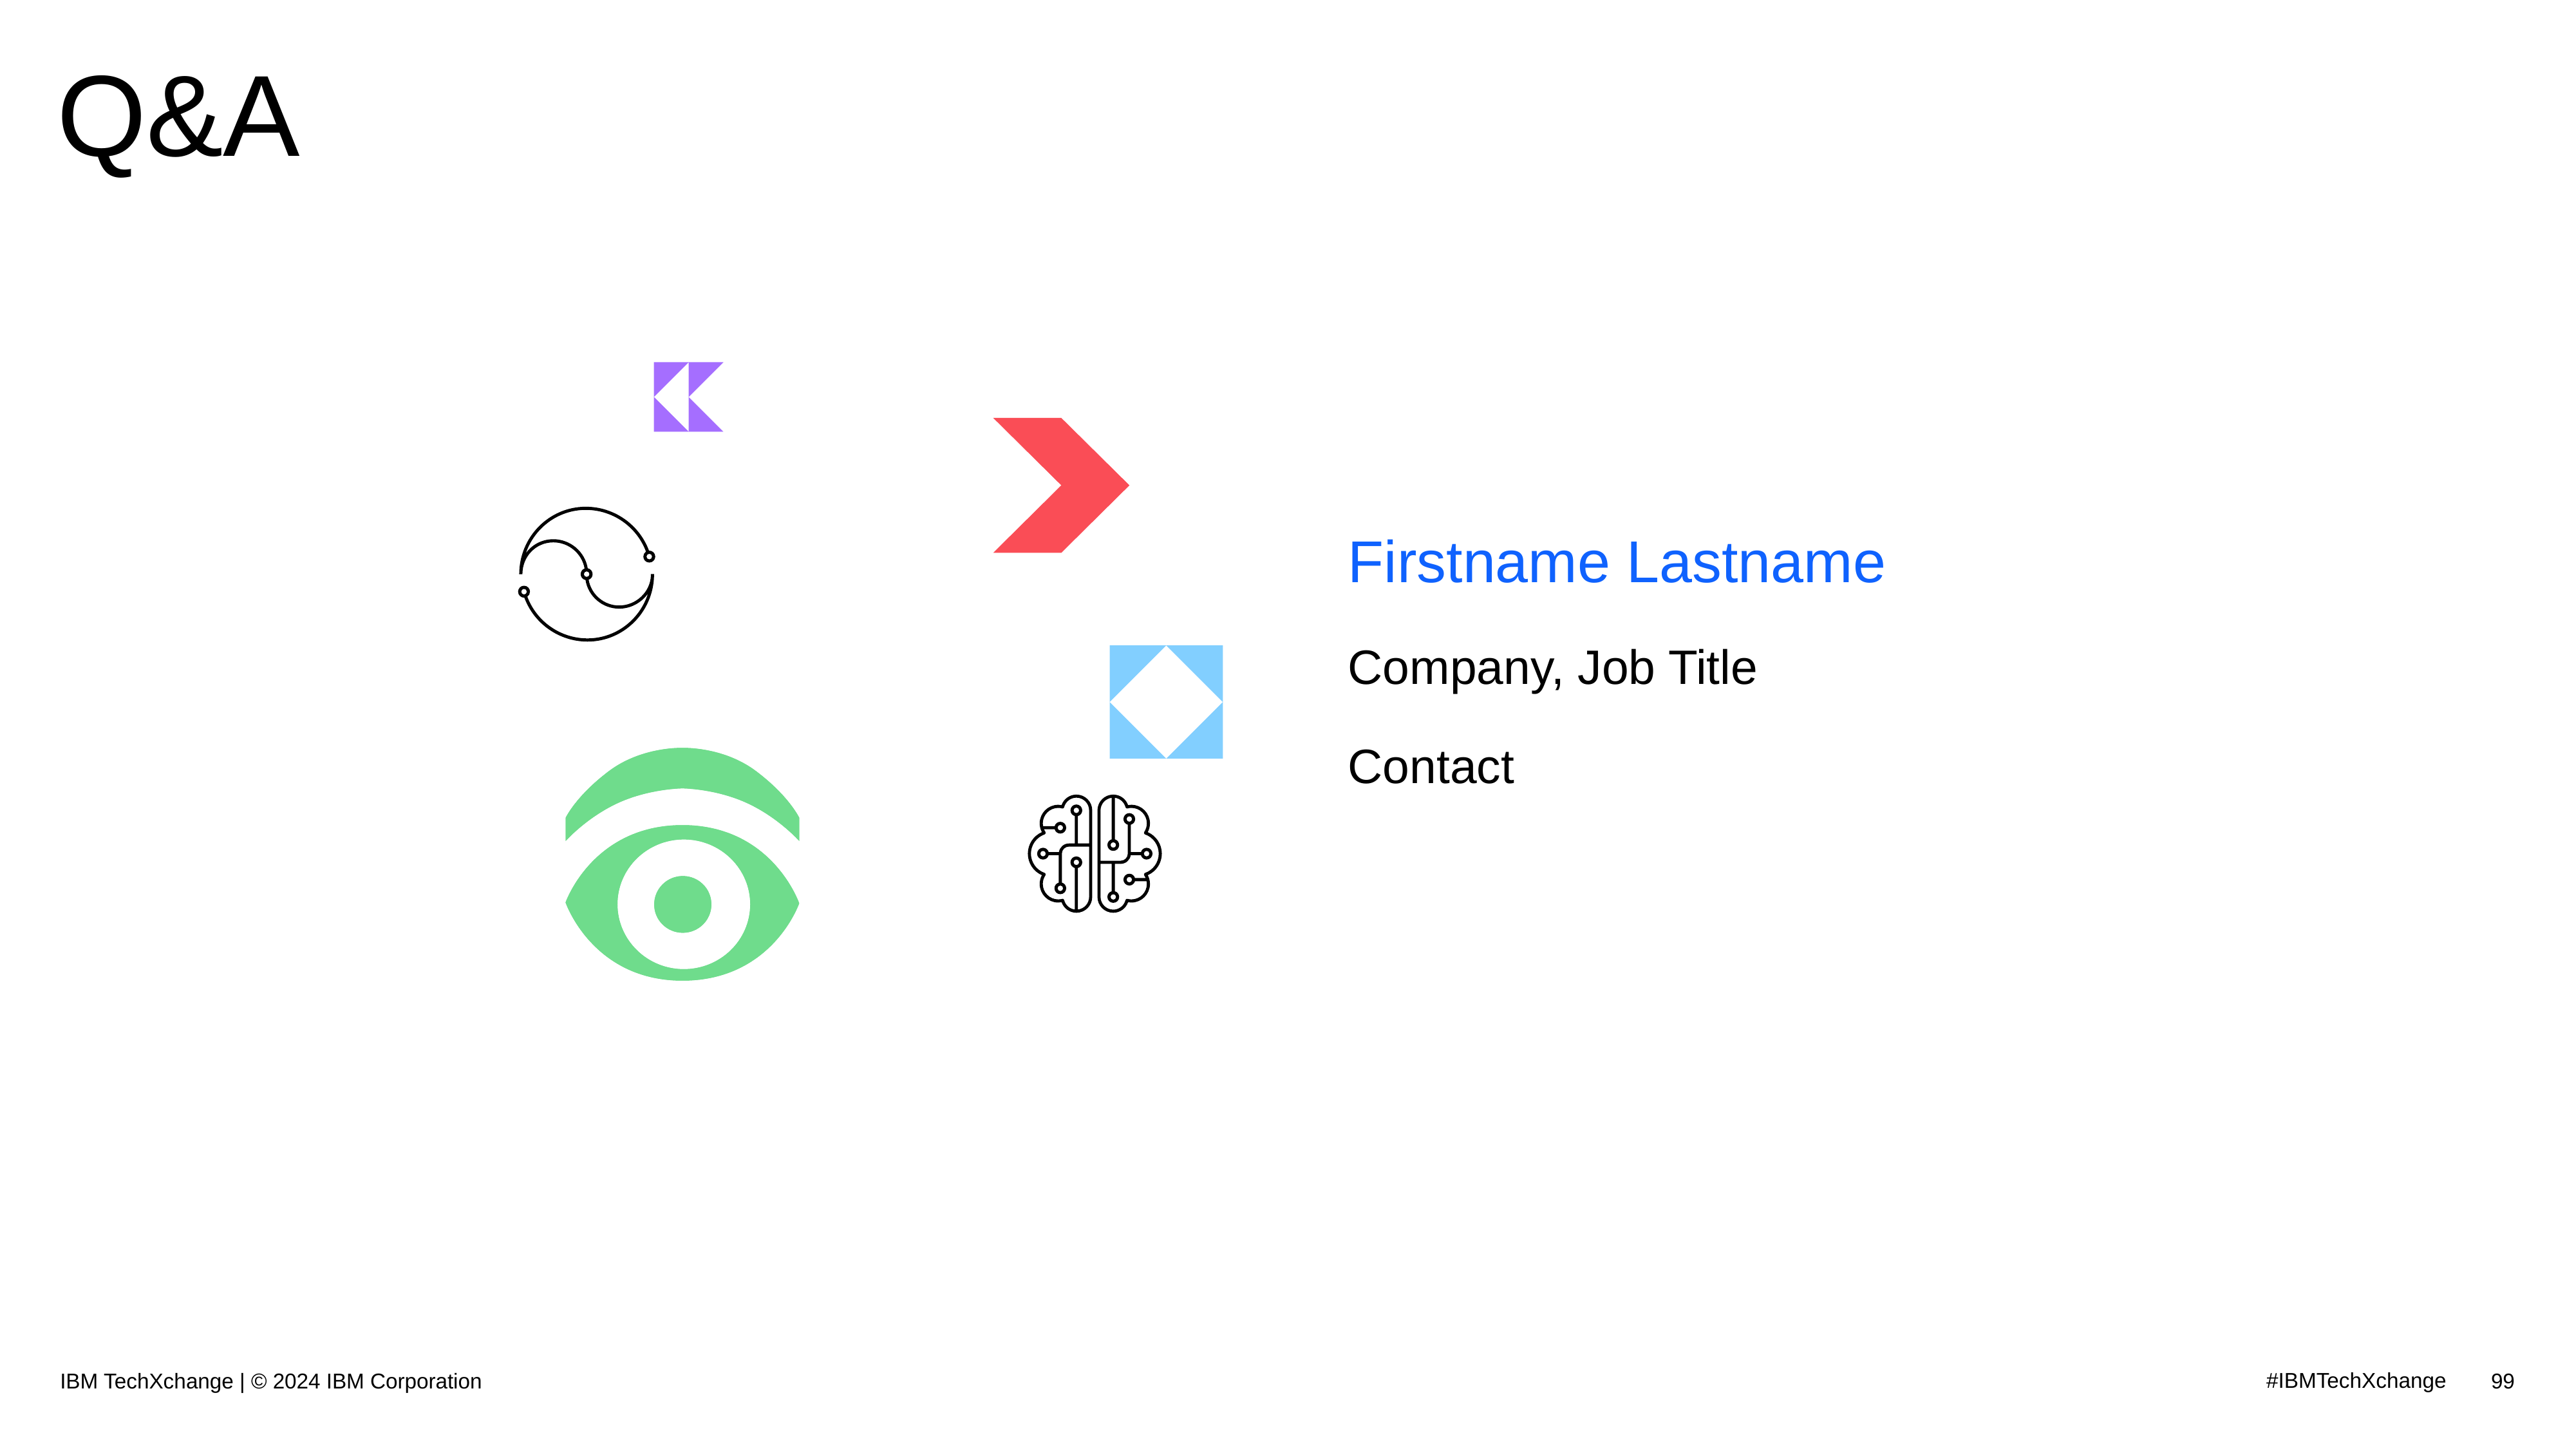

# Q&A

Firstname Lastname
Company, Job Title
Contact

IBM TechXchange | © 2024 IBM Corporation
99